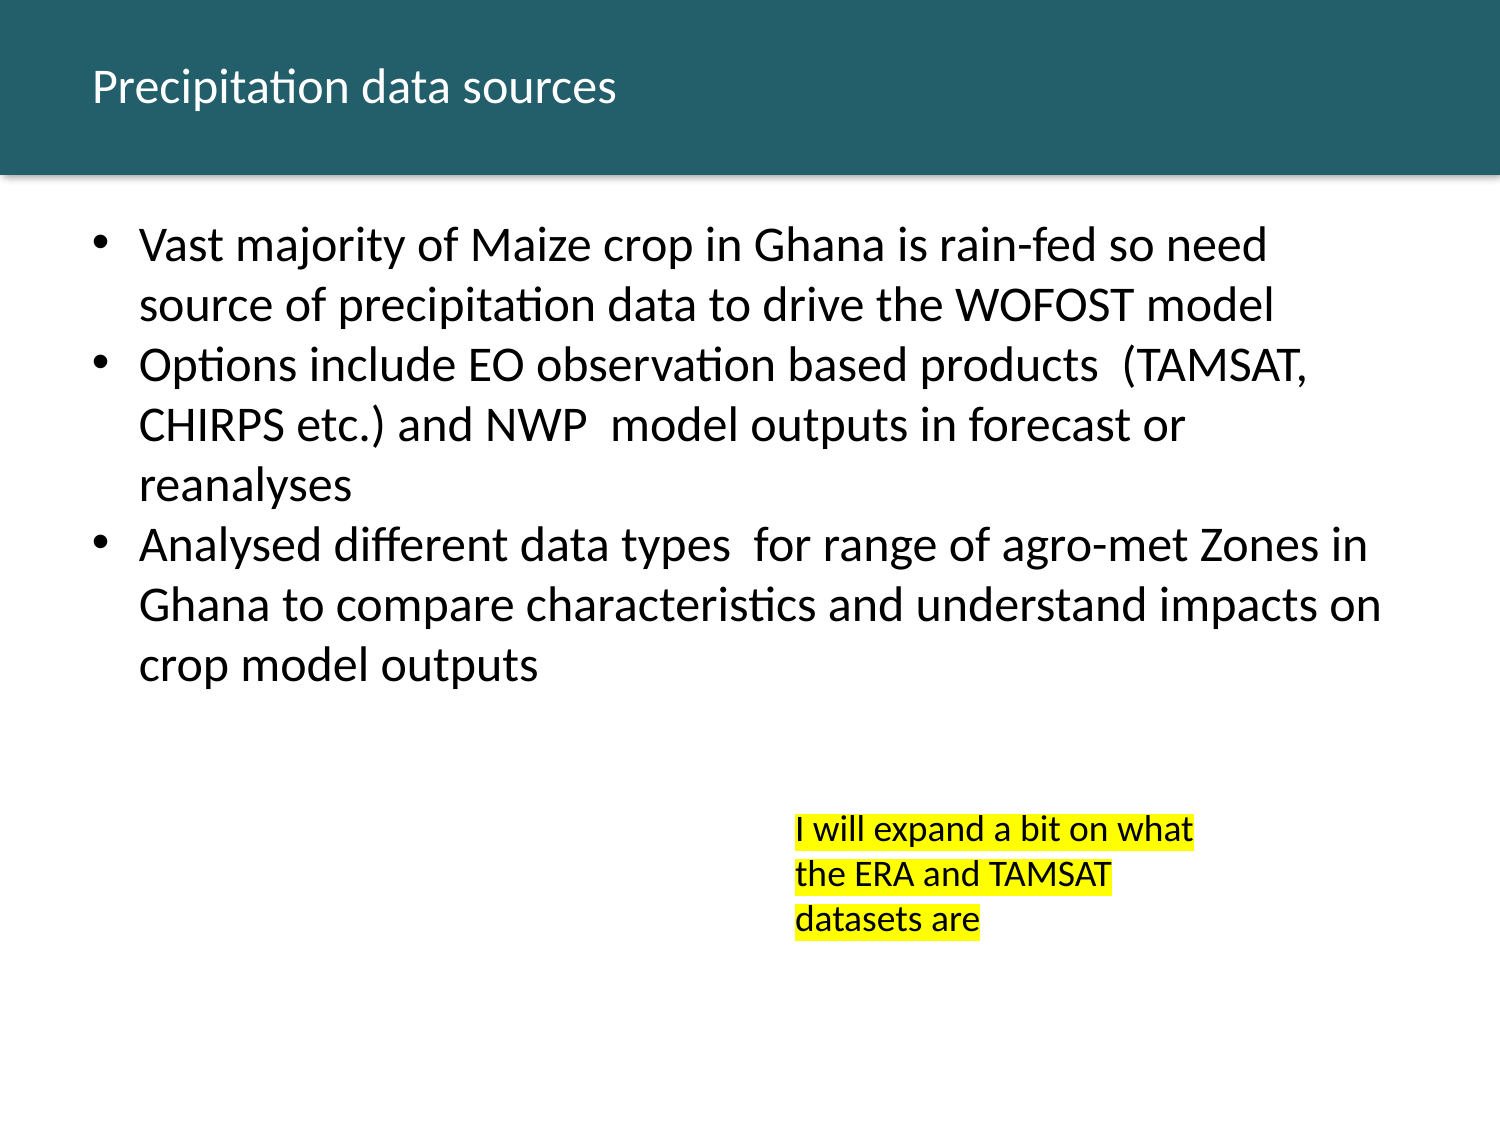

Precipitation data sources
Vast majority of Maize crop in Ghana is rain-fed so need source of precipitation data to drive the WOFOST model
Options include EO observation based products  (TAMSAT, CHIRPS etc.) and NWP  model outputs in forecast or reanalyses
Analysed different data types  for range of agro-met Zones in Ghana to compare characteristics and understand impacts on crop model outputs

I will expand a bit on what the ERA and TAMSAT datasets are